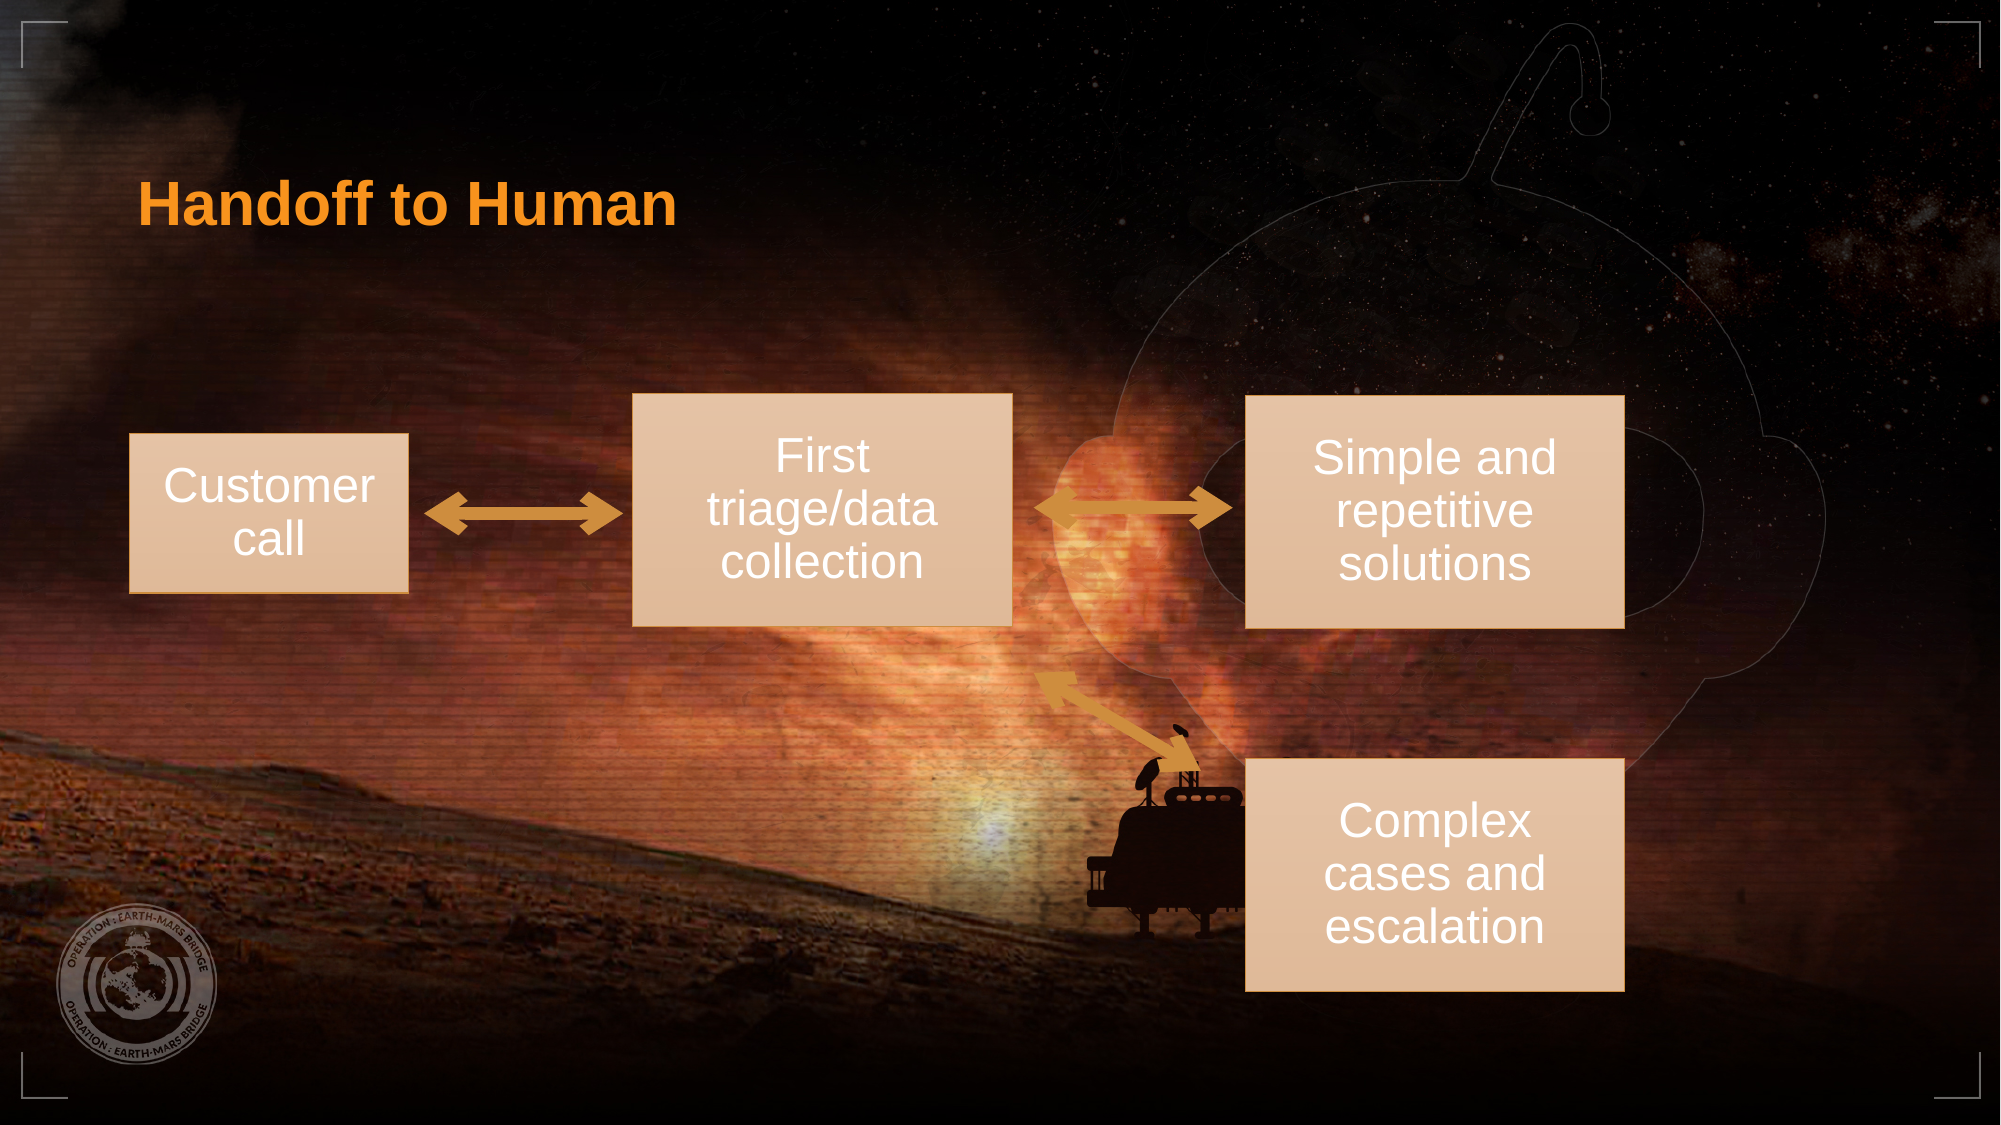

# Handoff to Human
First triage/data collection
Simple and repetitive solutions
Customer call
Complex cases and escalation